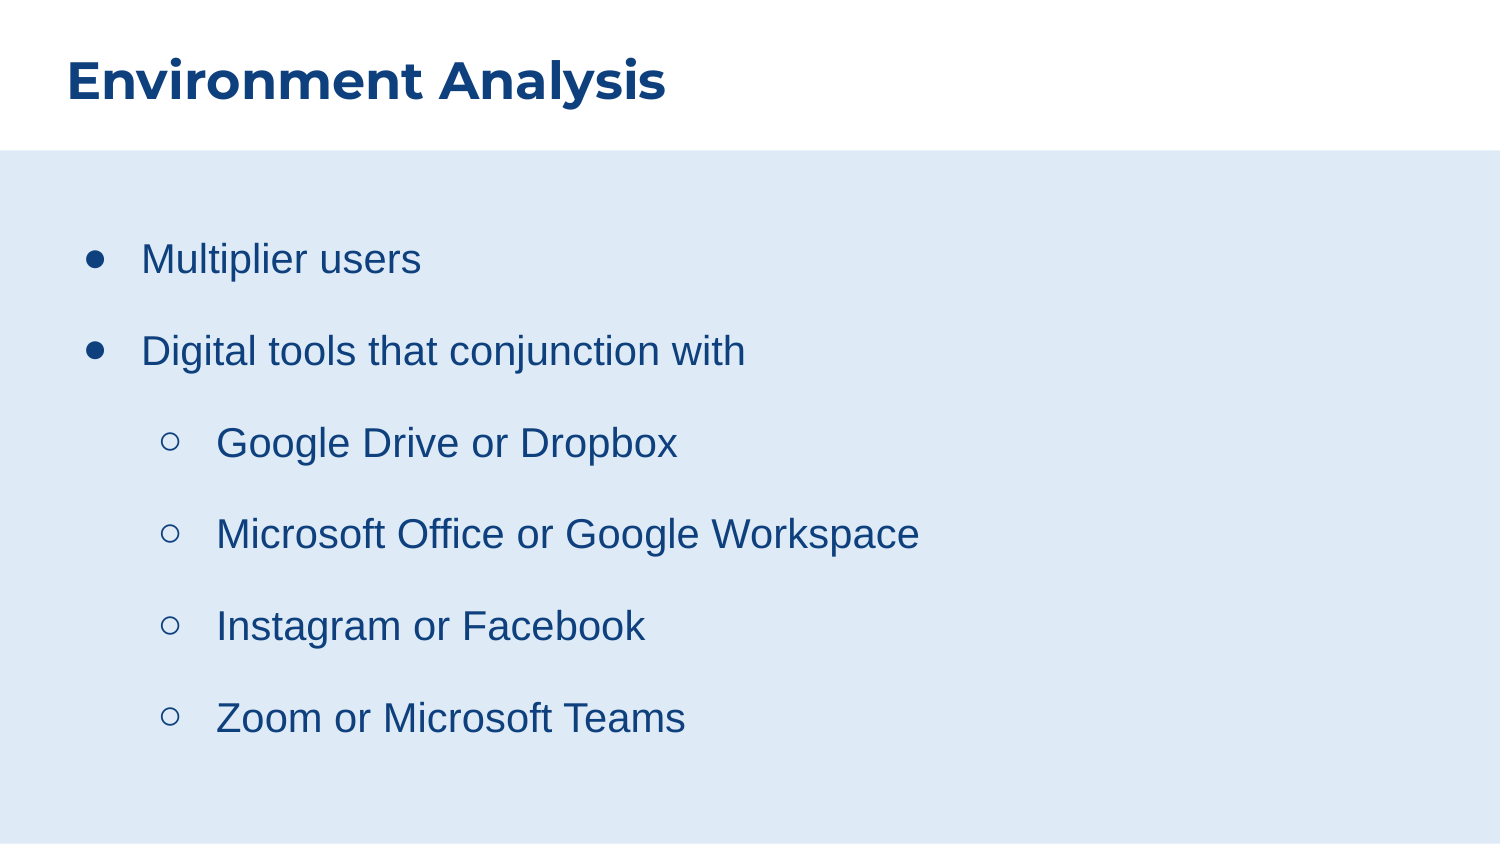

# Environment Analysis
Multiplier users
Digital tools that conjunction with
Google Drive or Dropbox
Microsoft Office or Google Workspace
Instagram or Facebook
Zoom or Microsoft Teams